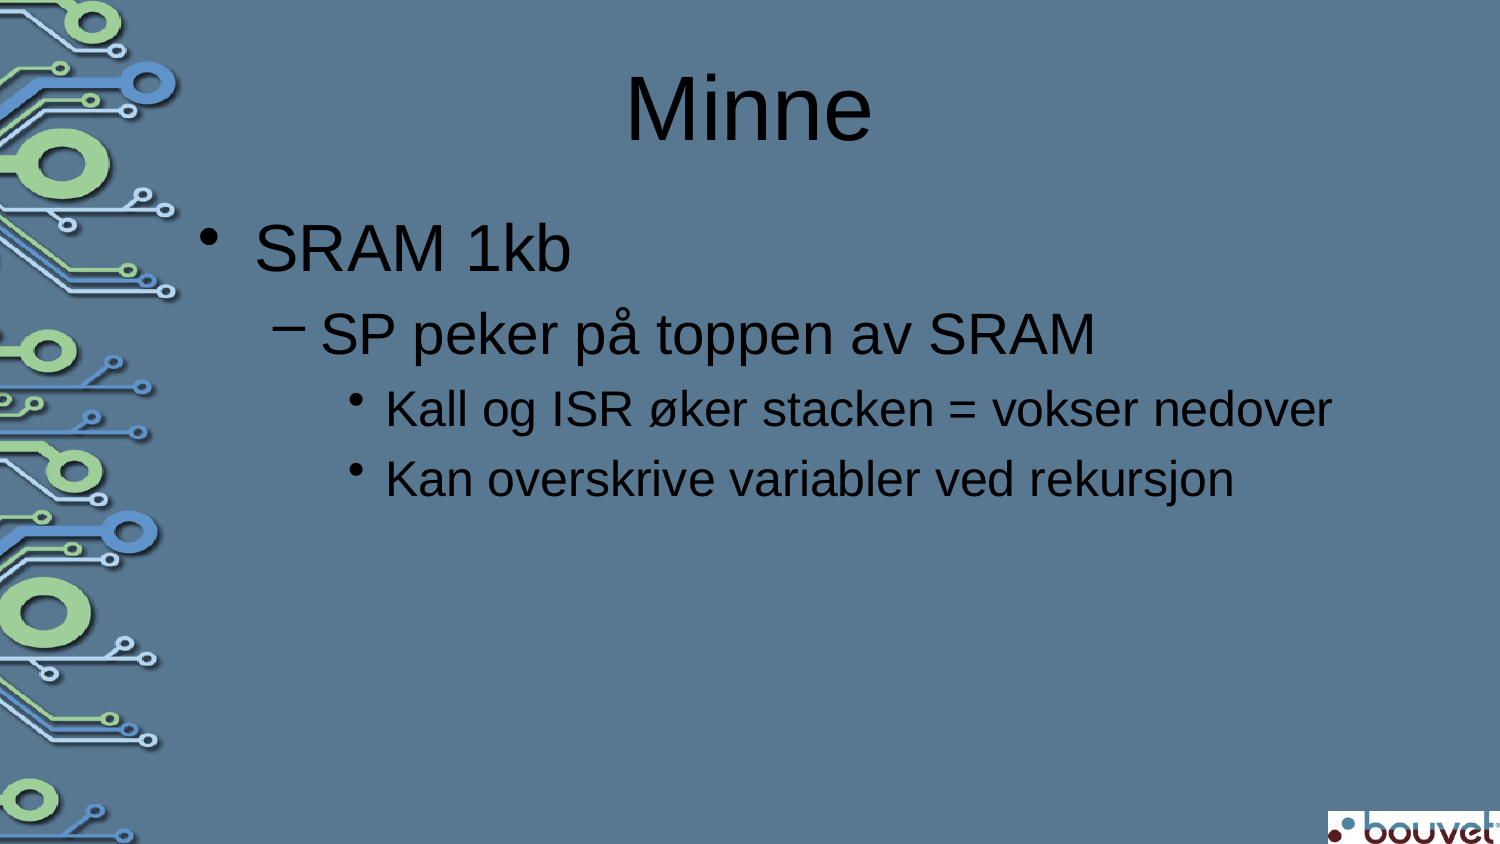

# Minne
SRAM 1kb
SP peker på toppen av SRAM
Kall og ISR øker stacken = vokser nedover
Kan overskrive variabler ved rekursjon